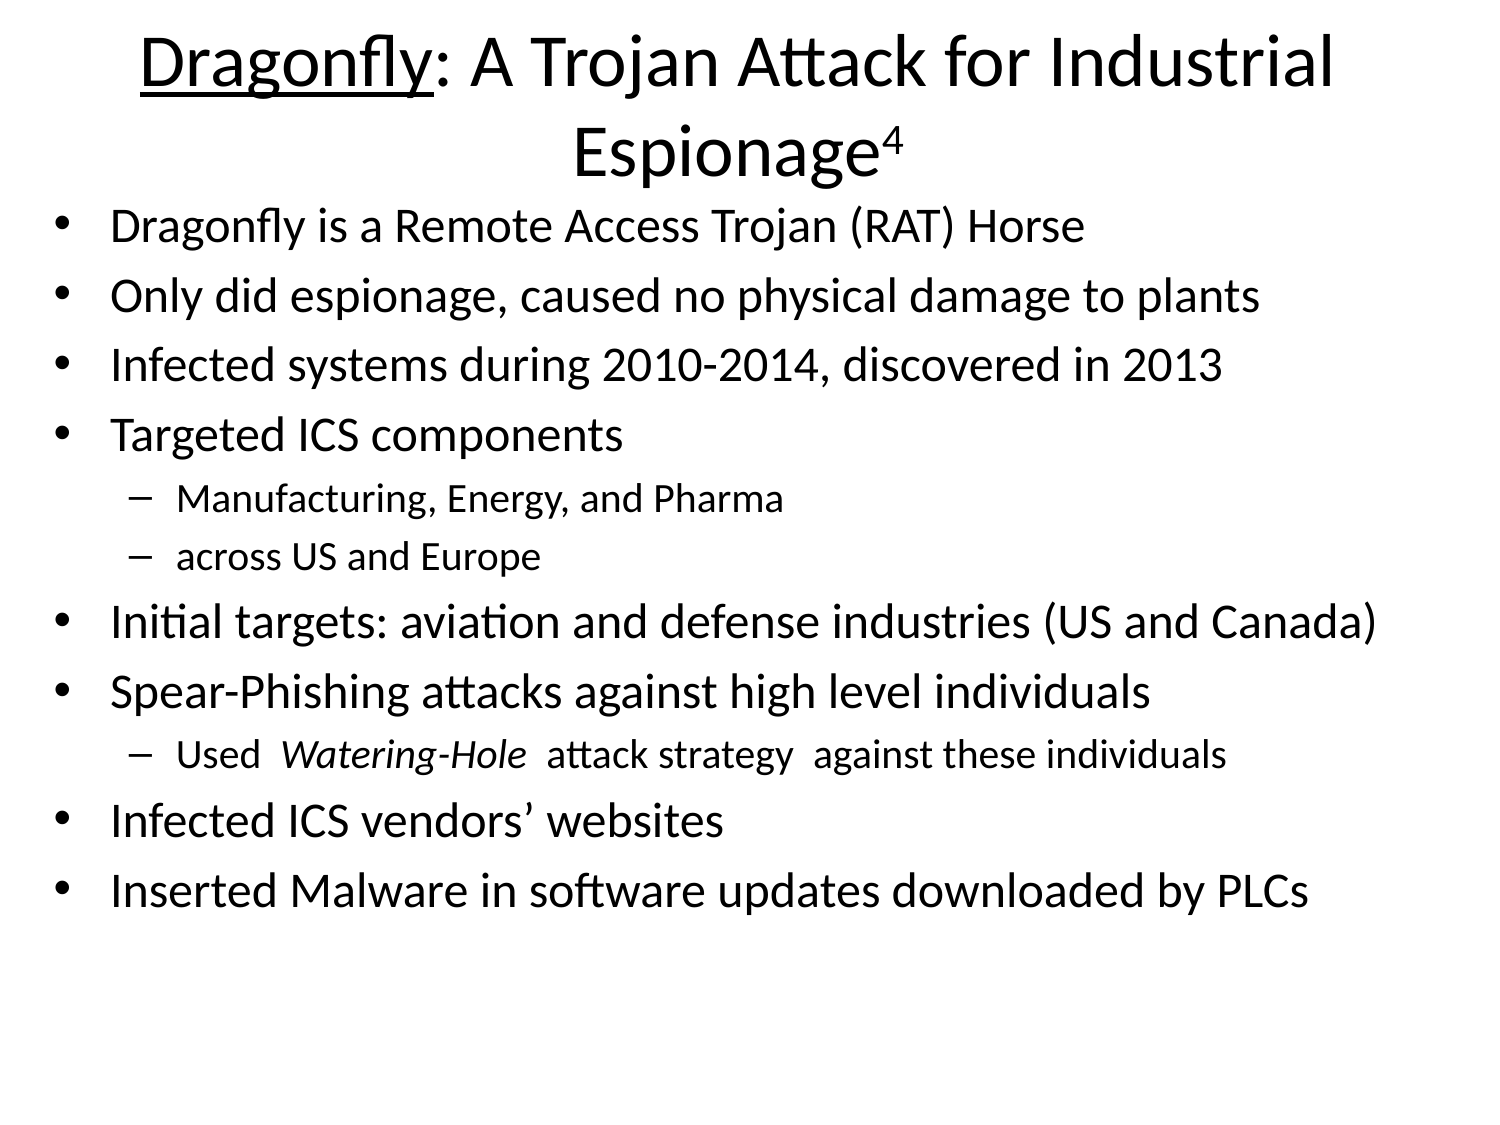

# Dragonfly: A Trojan Attack for Industrial Espionage4
Dragonfly is a Remote Access Trojan (RAT) Horse
Only did espionage, caused no physical damage to plants
Infected systems during 2010-2014, discovered in 2013
Targeted ICS components
Manufacturing, Energy, and Pharma
across US and Europe
Initial targets: aviation and defense industries (US and Canada)
Spear-Phishing attacks against high level individuals
Used  Watering-Hole  attack strategy  against these individuals
Infected ICS vendors’ websites
Inserted Malware in software updates downloaded by PLCs